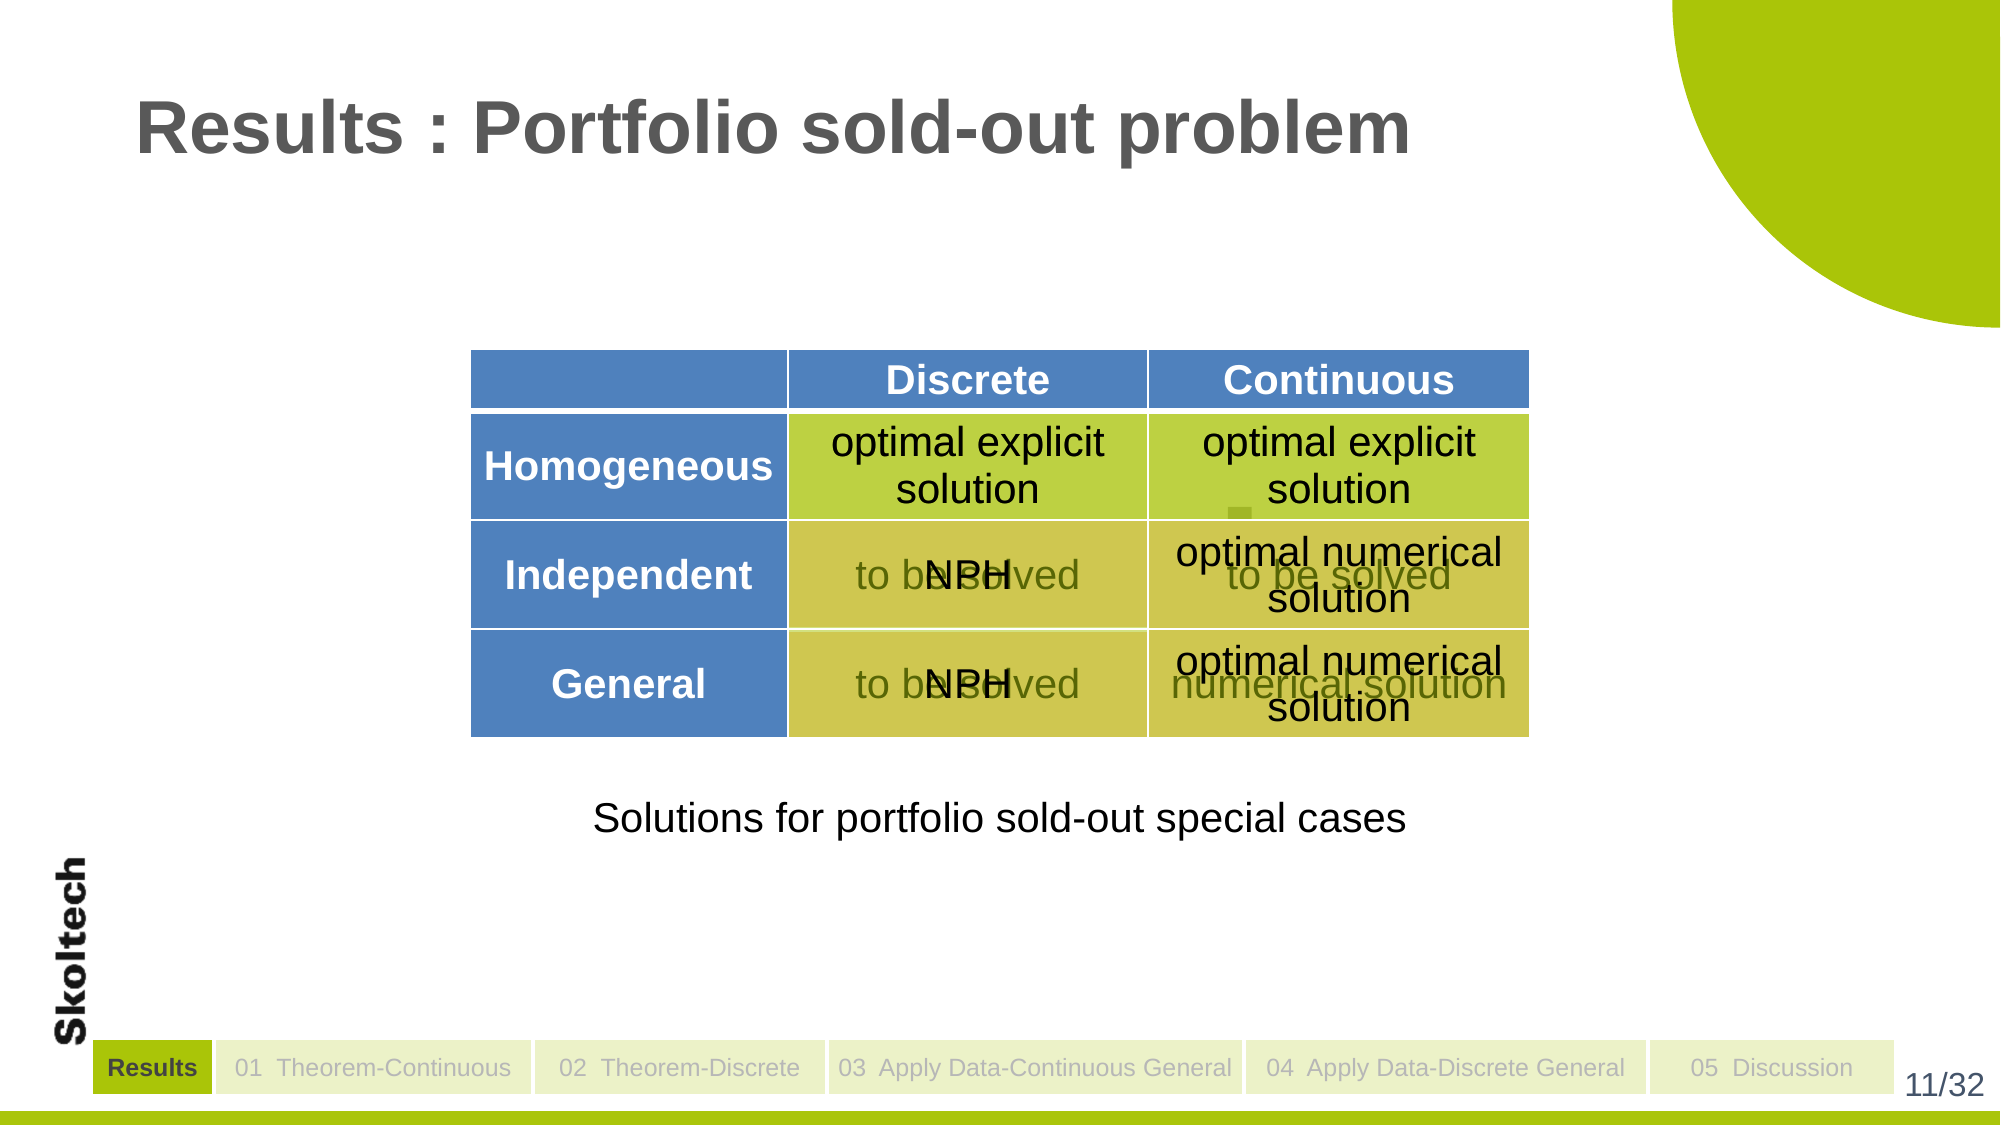

# Results : Portfolio sold-out problem
|  | Discrete | Continuous |
| --- | --- | --- |
| Homogeneous | optimal explicit solution | optimal explicit solution |
| Independent | to be solved | to be solved |
| General | to be solved | numerical solution |
|  | Discrete | Continuous |
| --- | --- | --- |
| Homogeneous | optimal explicit solution | optimal explicit solution |
| Independent | NPH | optimal numerical solution |
| General | NPH | optimal numerical solution |

Solutions for portfolio sold-out special cases
| Results | 01 Theorem-Continuous | 02 Theorem-Discrete | 03 Apply Data-Continuous General | 04 Apply Data-Discrete General | 05 Discussion |
| --- | --- | --- | --- | --- | --- |
11/32